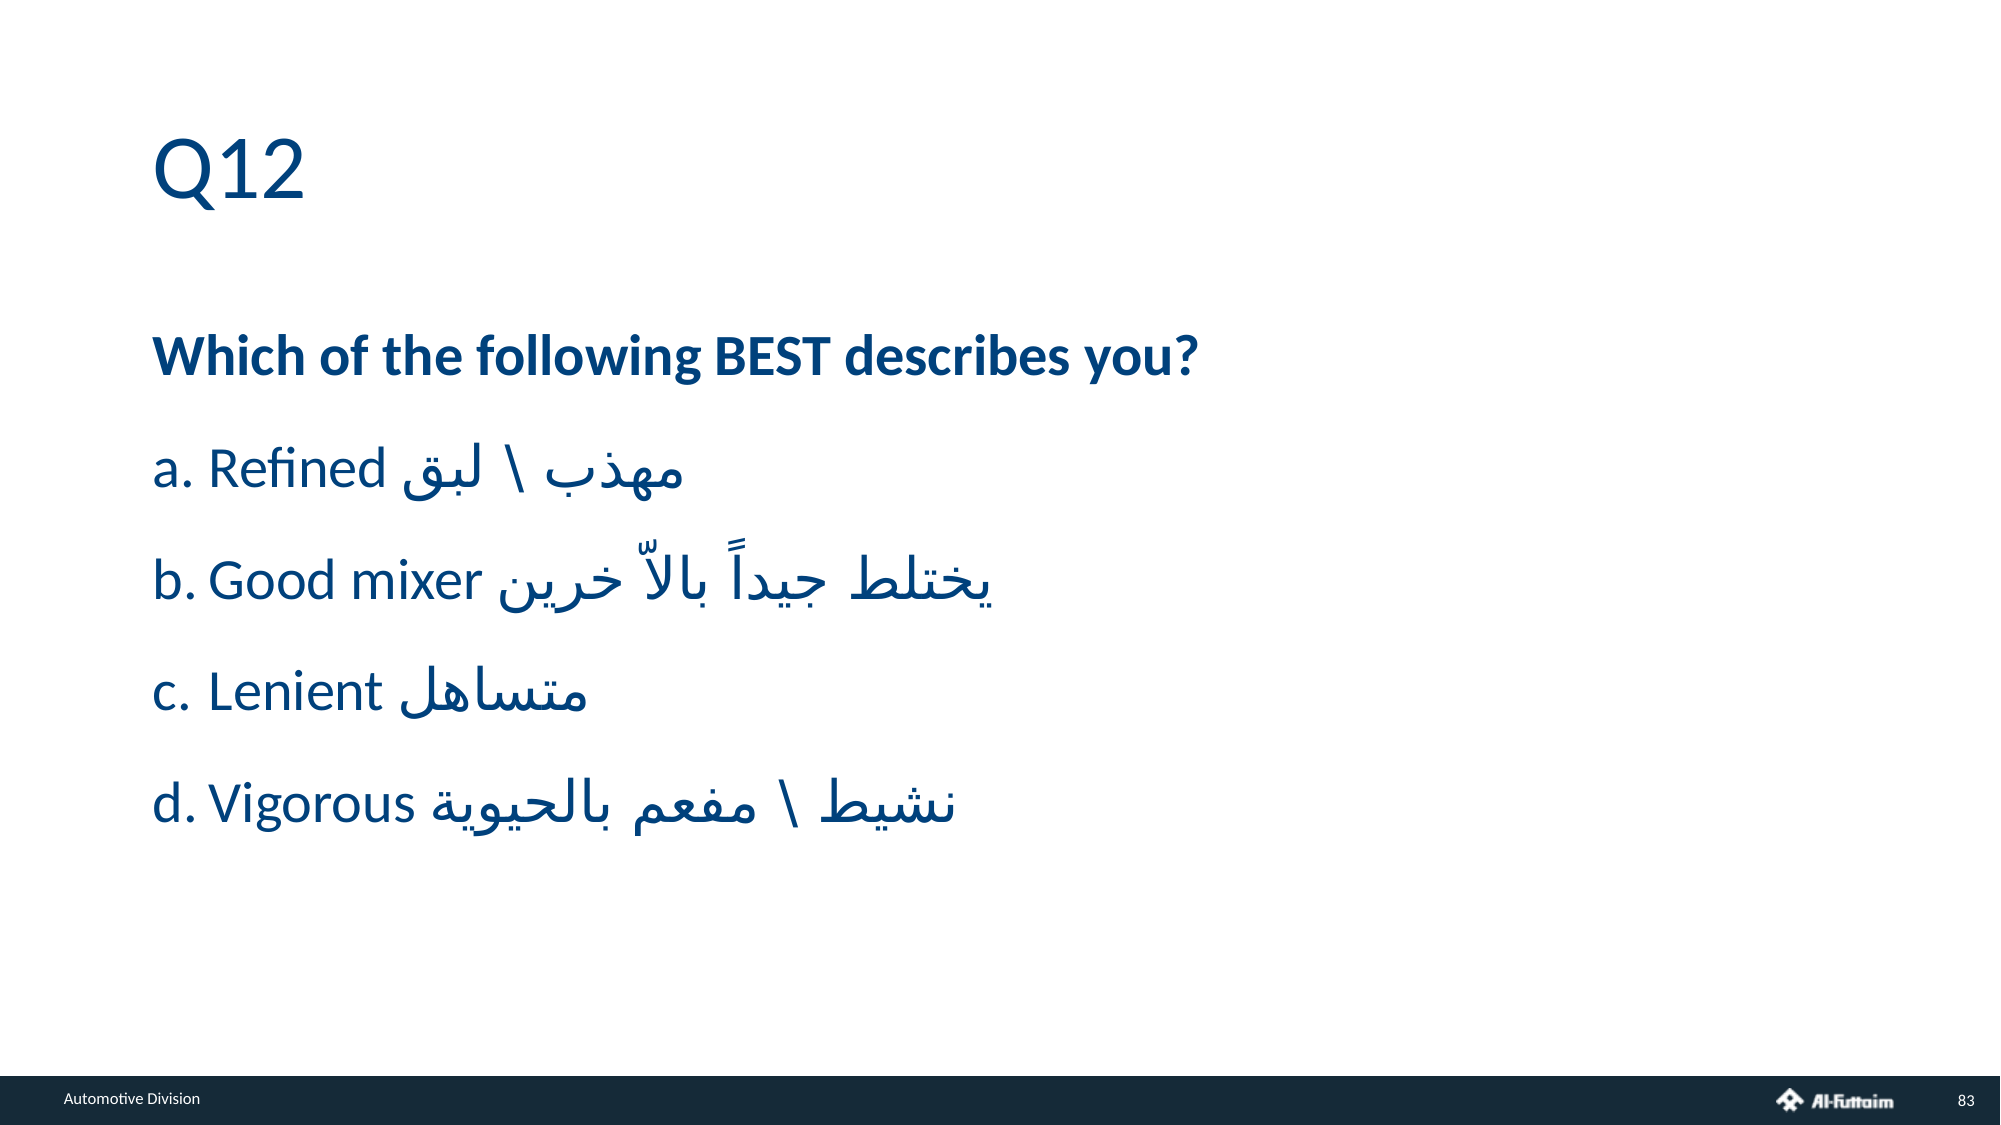

# Q12
Which of the following BEST describes you?
Refined مهذب \ لبق
Good mixer يختلط جيداً بالاّ خرين
Lenient متساهل
Vigorous نشيط \ مفعم بالحيوية